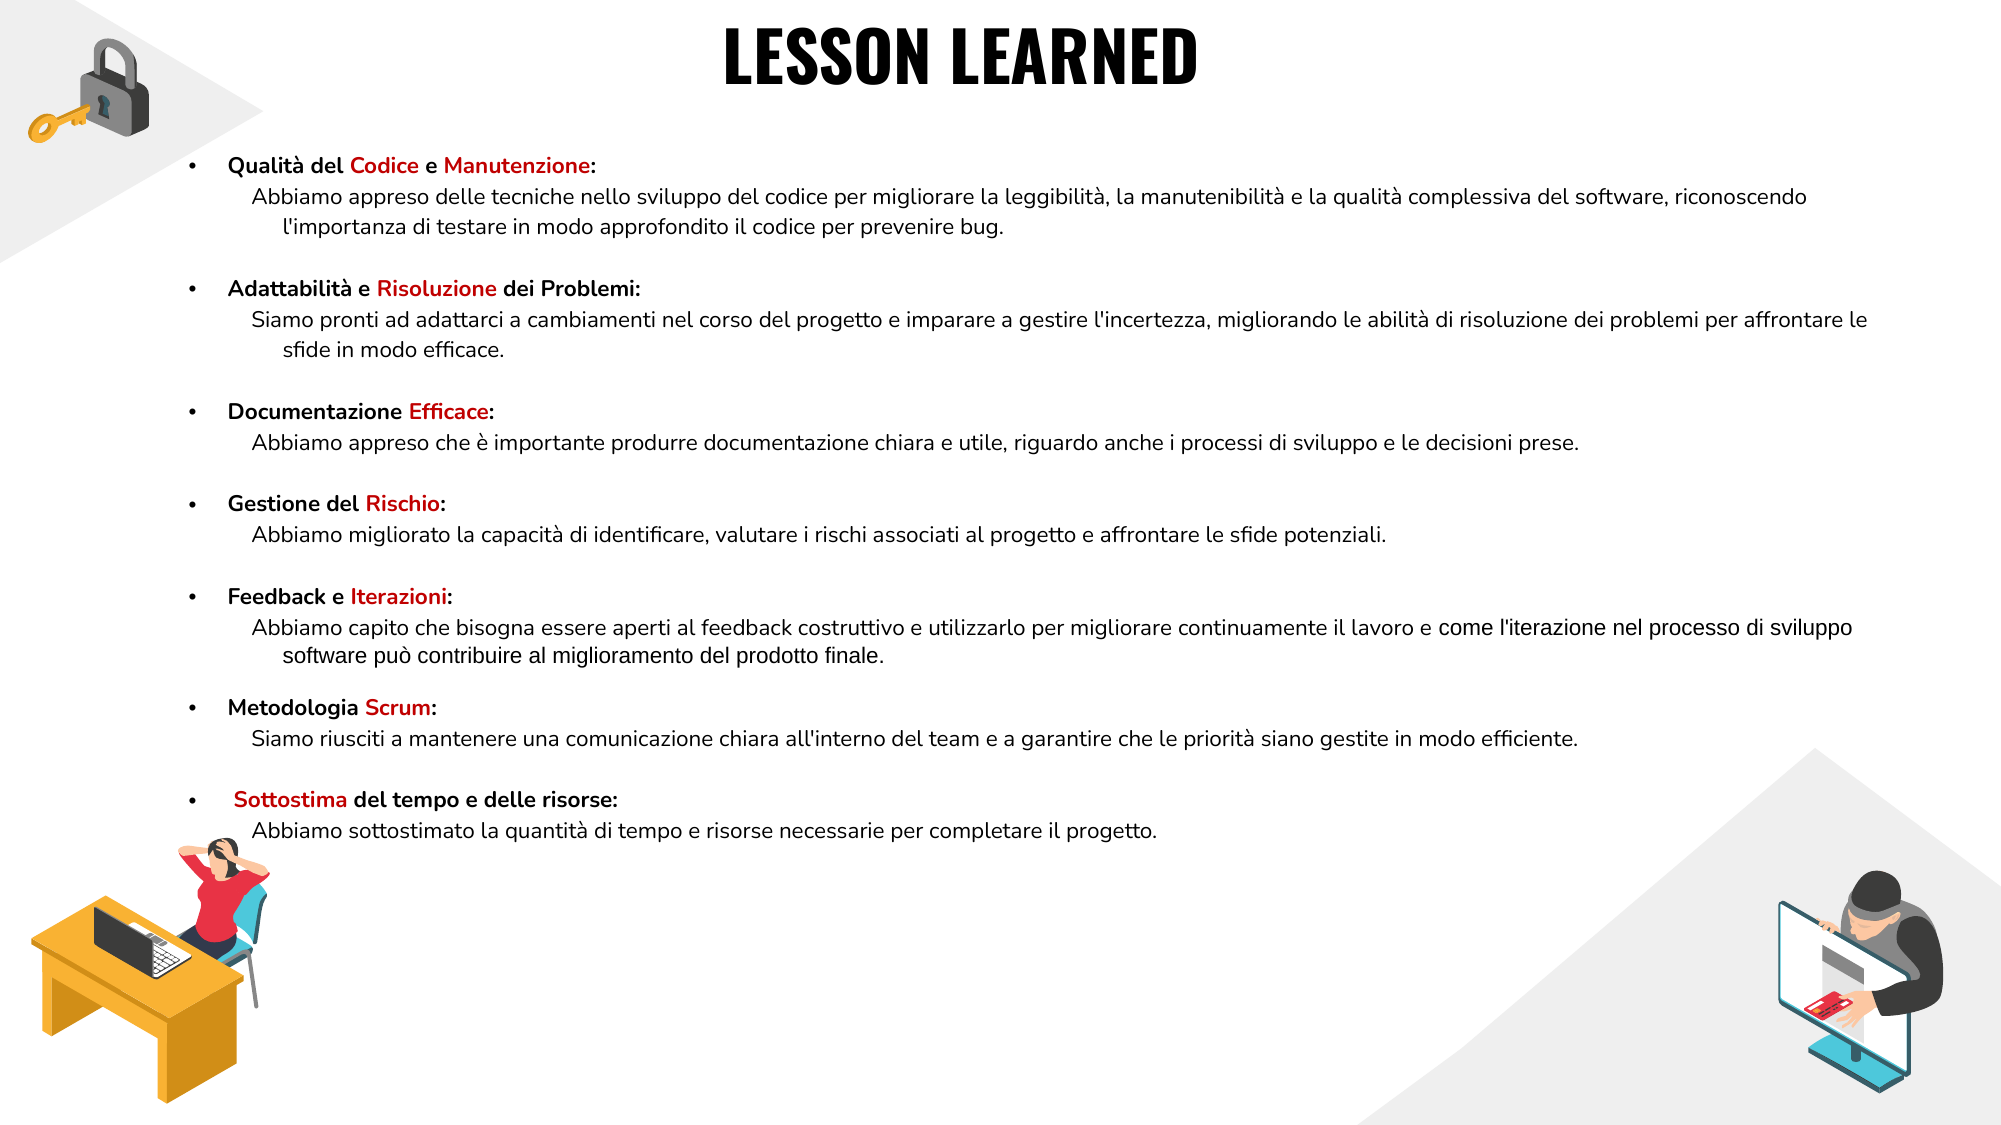

LESSON LEARNED

Qualità del Codice e Manutenzione:
Abbiamo appreso delle tecniche nello sviluppo del codice per migliorare la leggibilità, la manutenibilità e la qualità complessiva del software, riconoscendo l'importanza di testare in modo approfondito il codice per prevenire bug.

Adattabilità e Risoluzione dei Problemi:
Siamo pronti ad adattarci a cambiamenti nel corso del progetto e imparare a gestire l'incertezza, migliorando le abilità di risoluzione dei problemi per affrontare le sfide in modo efficace.

Documentazione Efficace:
Abbiamo appreso che è importante produrre documentazione chiara e utile, riguardo anche i processi di sviluppo e le decisioni prese.

Gestione del Rischio:
Abbiamo migliorato la capacità di identificare, valutare i rischi associati al progetto e affrontare le sfide potenziali.

Feedback e Iterazioni:
Abbiamo capito che bisogna essere aperti al feedback costruttivo e utilizzarlo per migliorare continuamente il lavoro e come l'iterazione nel processo di sviluppo software può contribuire al miglioramento del prodotto finale.

Metodologia Scrum:
Siamo riusciti a mantenere una comunicazione chiara all'interno del team e a garantire che le priorità siano gestite in modo efficiente.

 Sottostima del tempo e delle risorse:
Abbiamo sottostimato la quantità di tempo e risorse necessarie per completare il progetto.